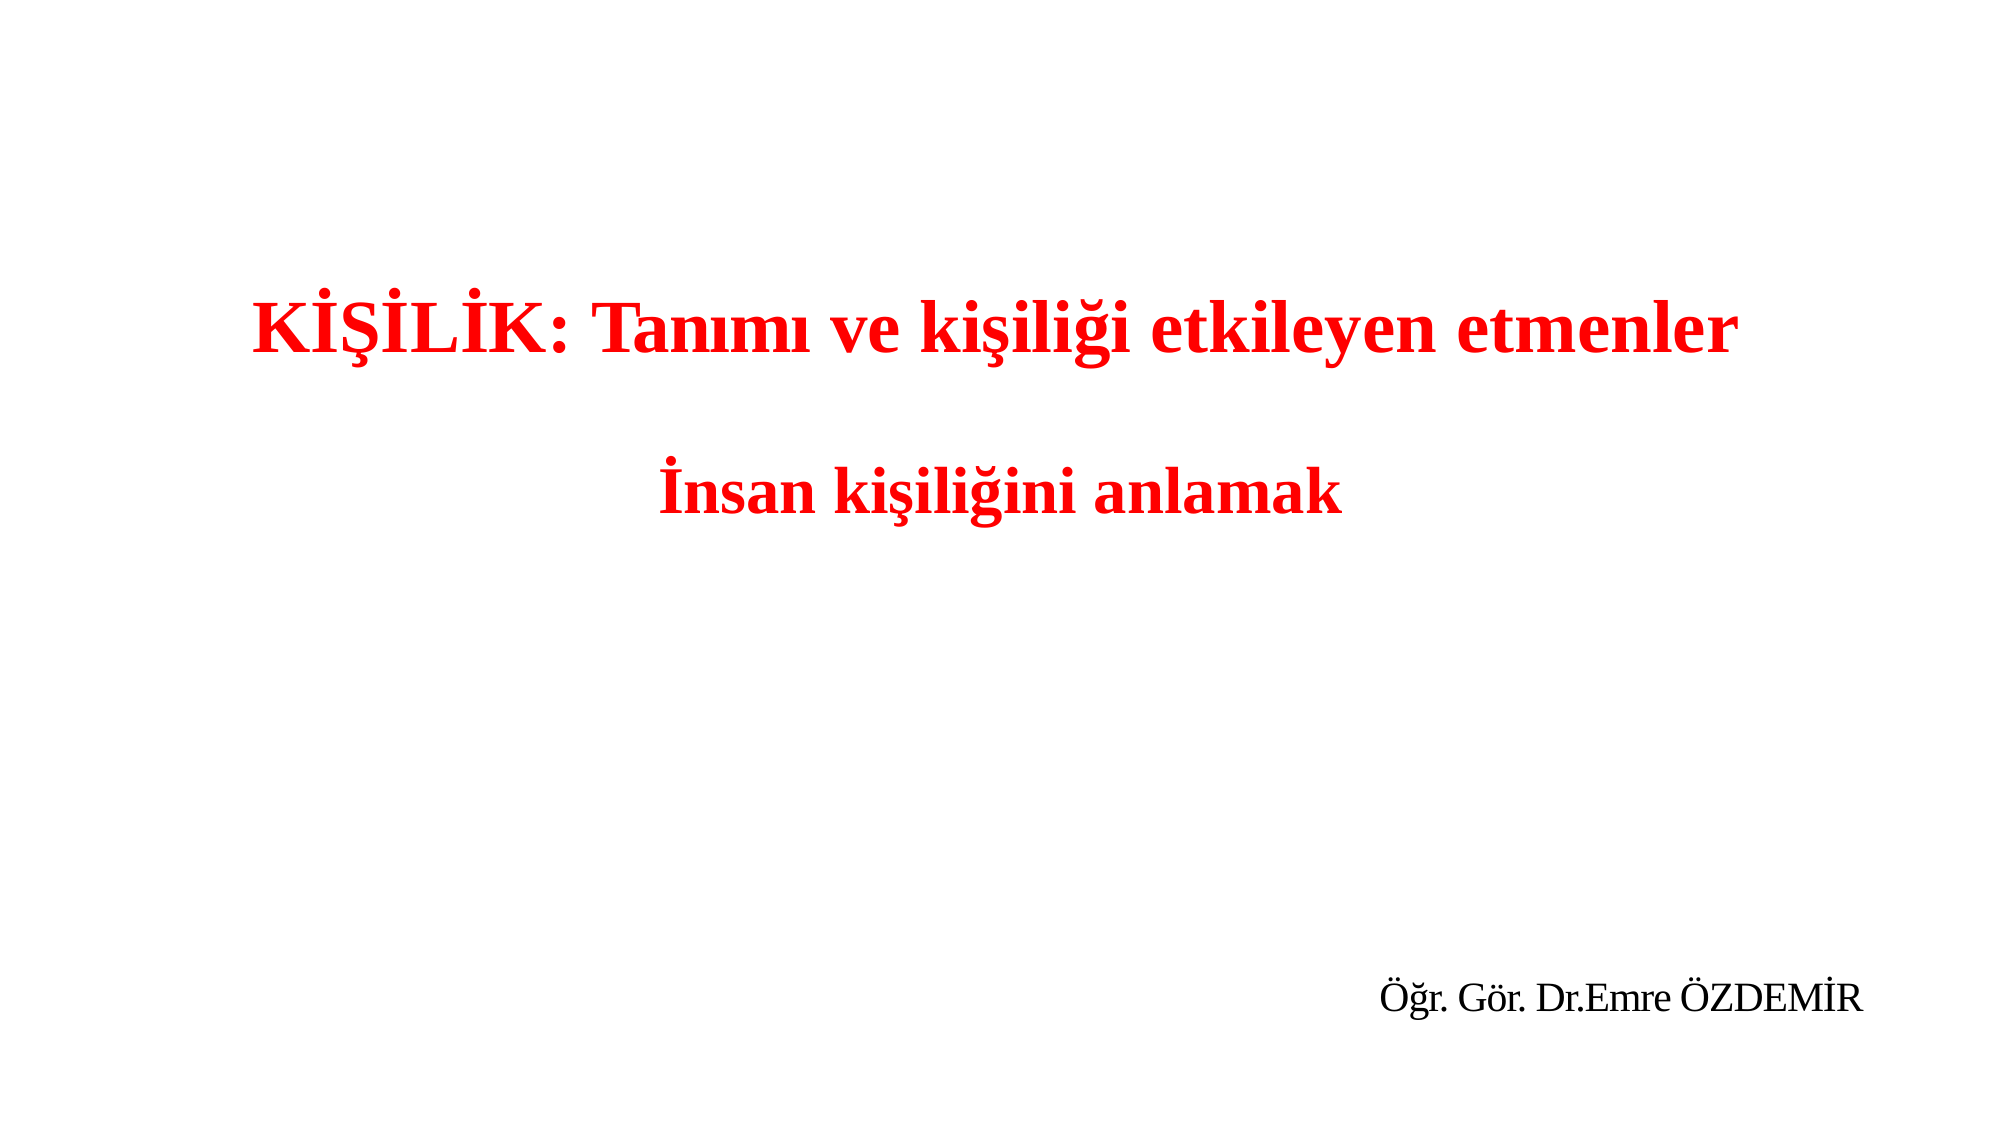

# KİŞİLİK: Tanımı ve kişiliği etkileyen etmenler
İnsan kişiliğini anlamak
Öğr. Gör. Dr.Emre ÖZDEMİR